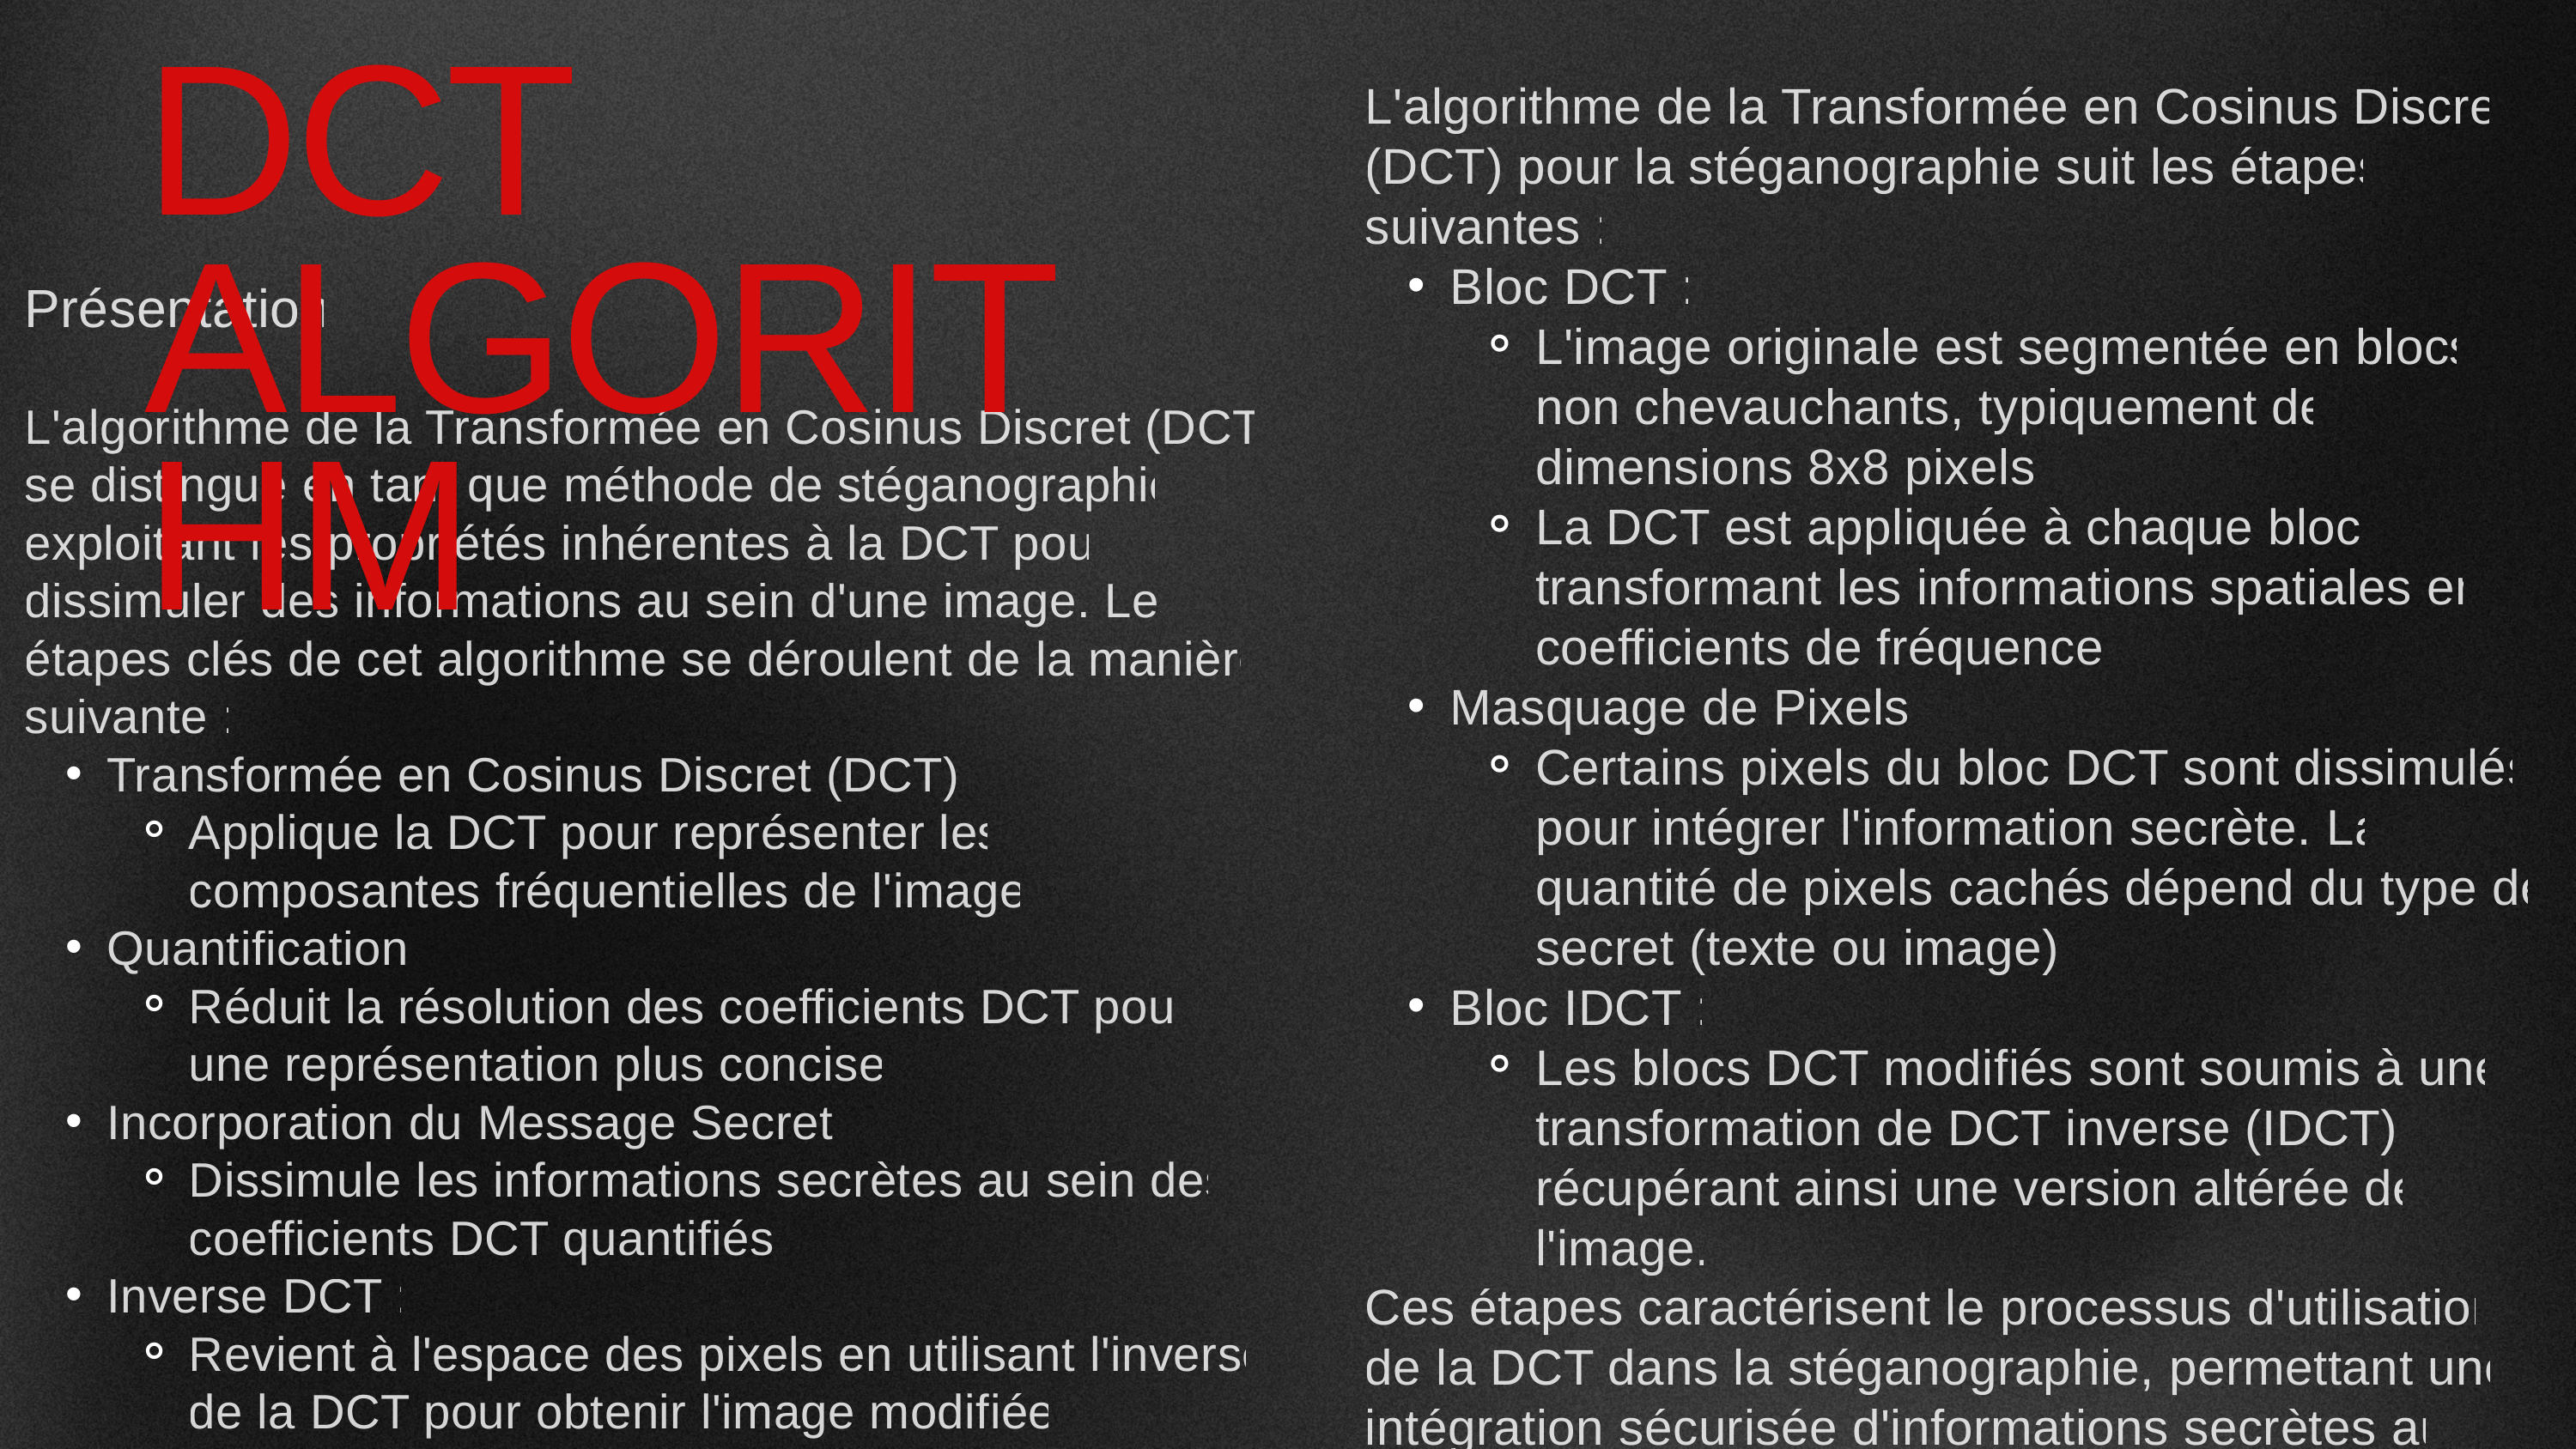

DCT ALGORITHM
L'algorithme de la Transformée en Cosinus Discret (DCT) pour la stéganographie suit les étapes suivantes :
Bloc DCT :
L'image originale est segmentée en blocs non chevauchants, typiquement de dimensions 8x8 pixels.
La DCT est appliquée à chaque bloc, transformant les informations spatiales en coefficients de fréquence.
Masquage de Pixels :
Certains pixels du bloc DCT sont dissimulés pour intégrer l'information secrète. La quantité de pixels cachés dépend du type de secret (texte ou image).
Bloc IDCT :
Les blocs DCT modifiés sont soumis à une transformation de DCT inverse (IDCT), récupérant ainsi une version altérée de l'image.
Ces étapes caractérisent le processus d'utilisation de la DCT dans la stéganographie, permettant une intégration sécurisée d'informations secrètes au sein des coefficients de fréquence des blocs d'une image.
Présentation

L'algorithme de la Transformée en Cosinus Discret (DCT) se distingue en tant que méthode de stéganographie exploitant les propriétés inhérentes à la DCT pour dissimuler des informations au sein d'une image. Les étapes clés de cet algorithme se déroulent de la manière suivante :
Transformée en Cosinus Discret (DCT) :
Applique la DCT pour représenter les composantes fréquentielles de l'image.
Quantification :
Réduit la résolution des coefficients DCT pour une représentation plus concise.
Incorporation du Message Secret :
Dissimule les informations secrètes au sein des coefficients DCT quantifiés.
Inverse DCT :
Revient à l'espace des pixels en utilisant l'inverse de la DCT pour obtenir l'image modifiée.